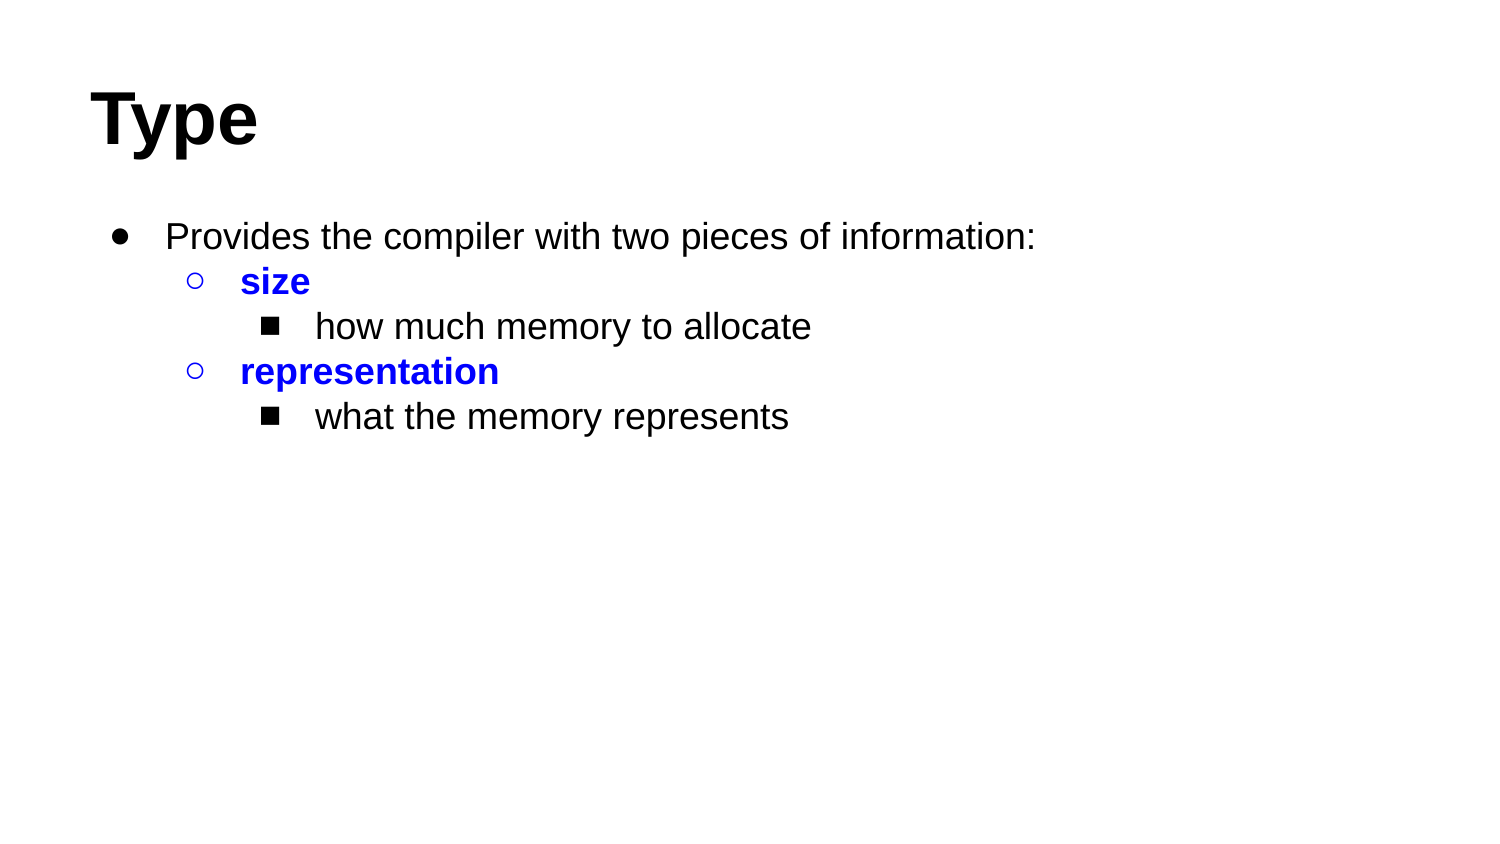

# Type
Provides the compiler with two pieces of information:
size
how much memory to allocate
representation
what the memory represents